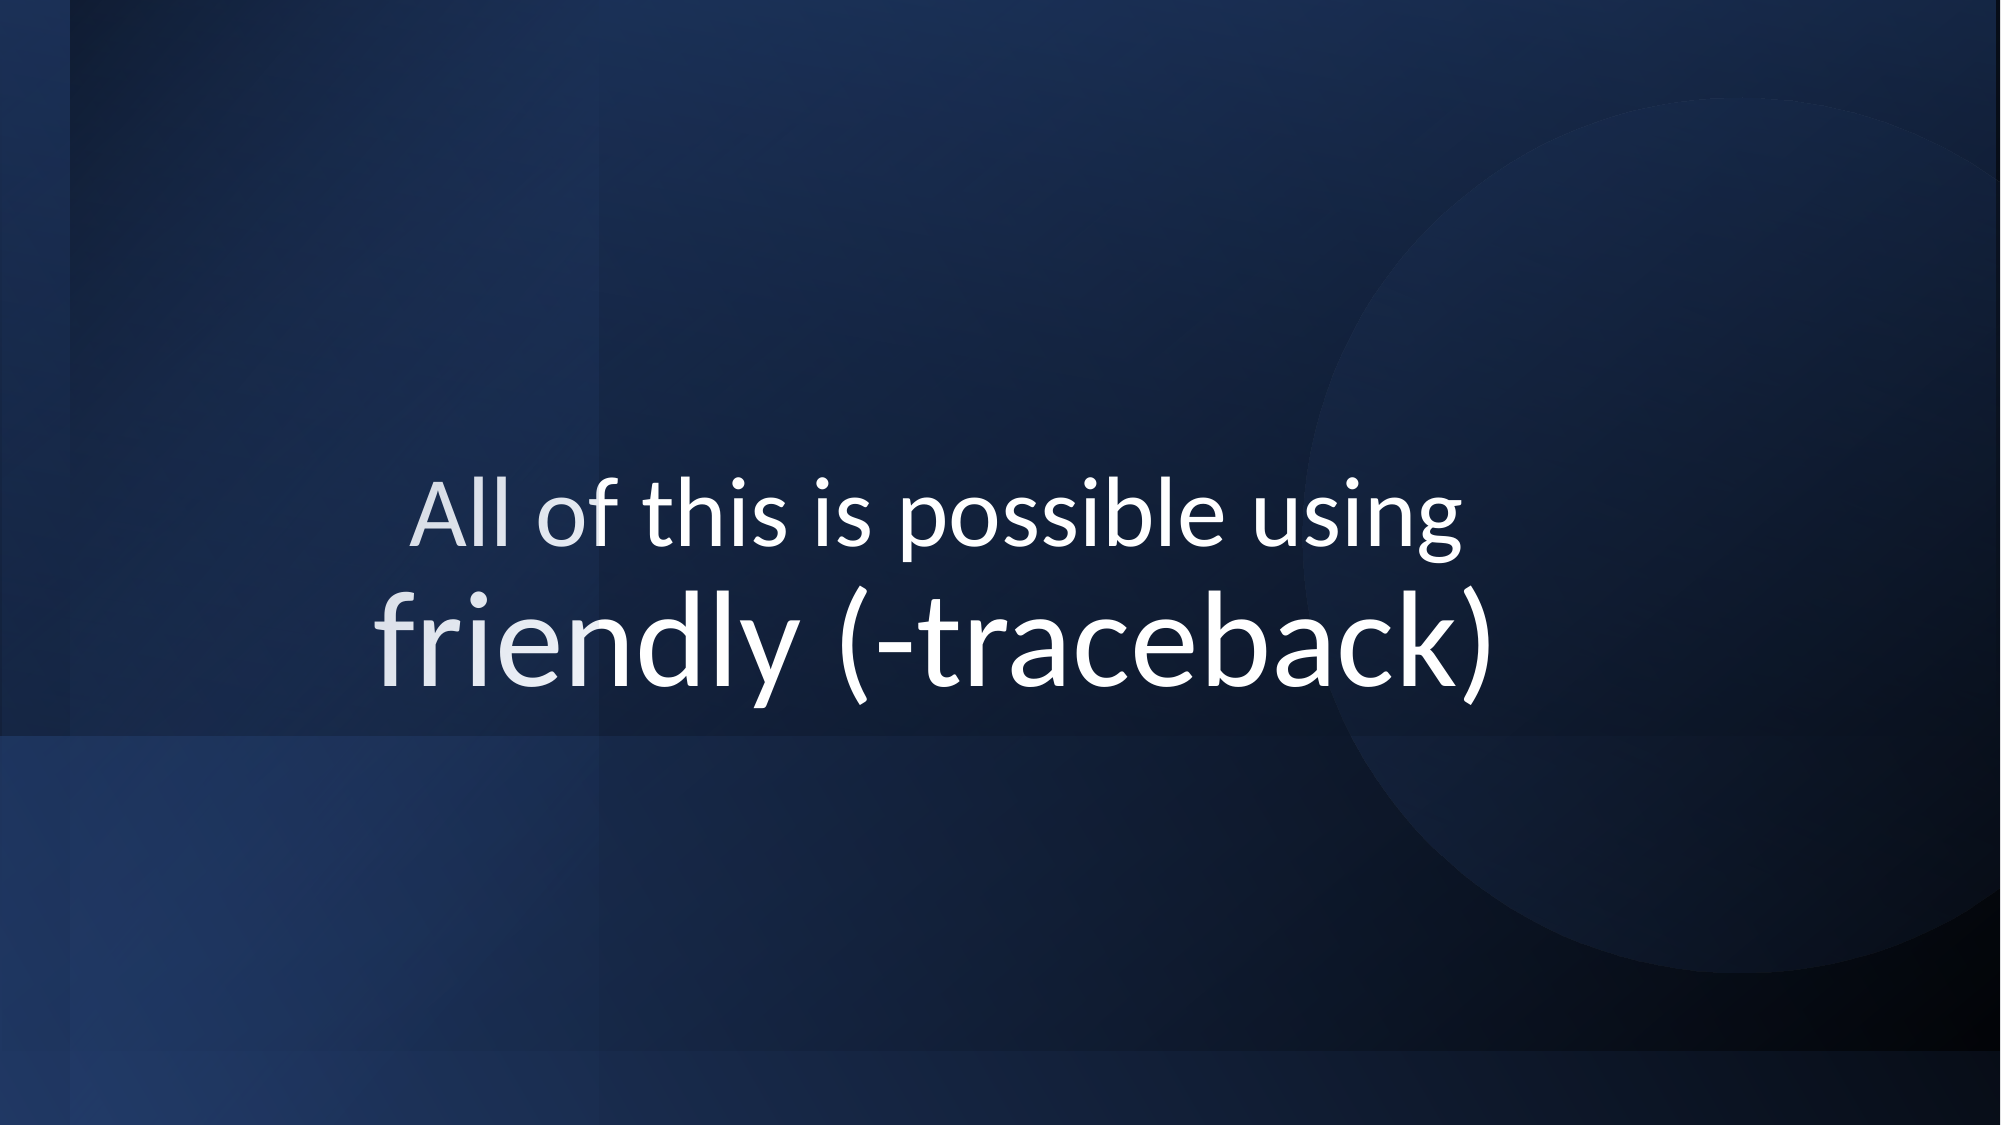

# All of this is possible using friendly (-traceback)